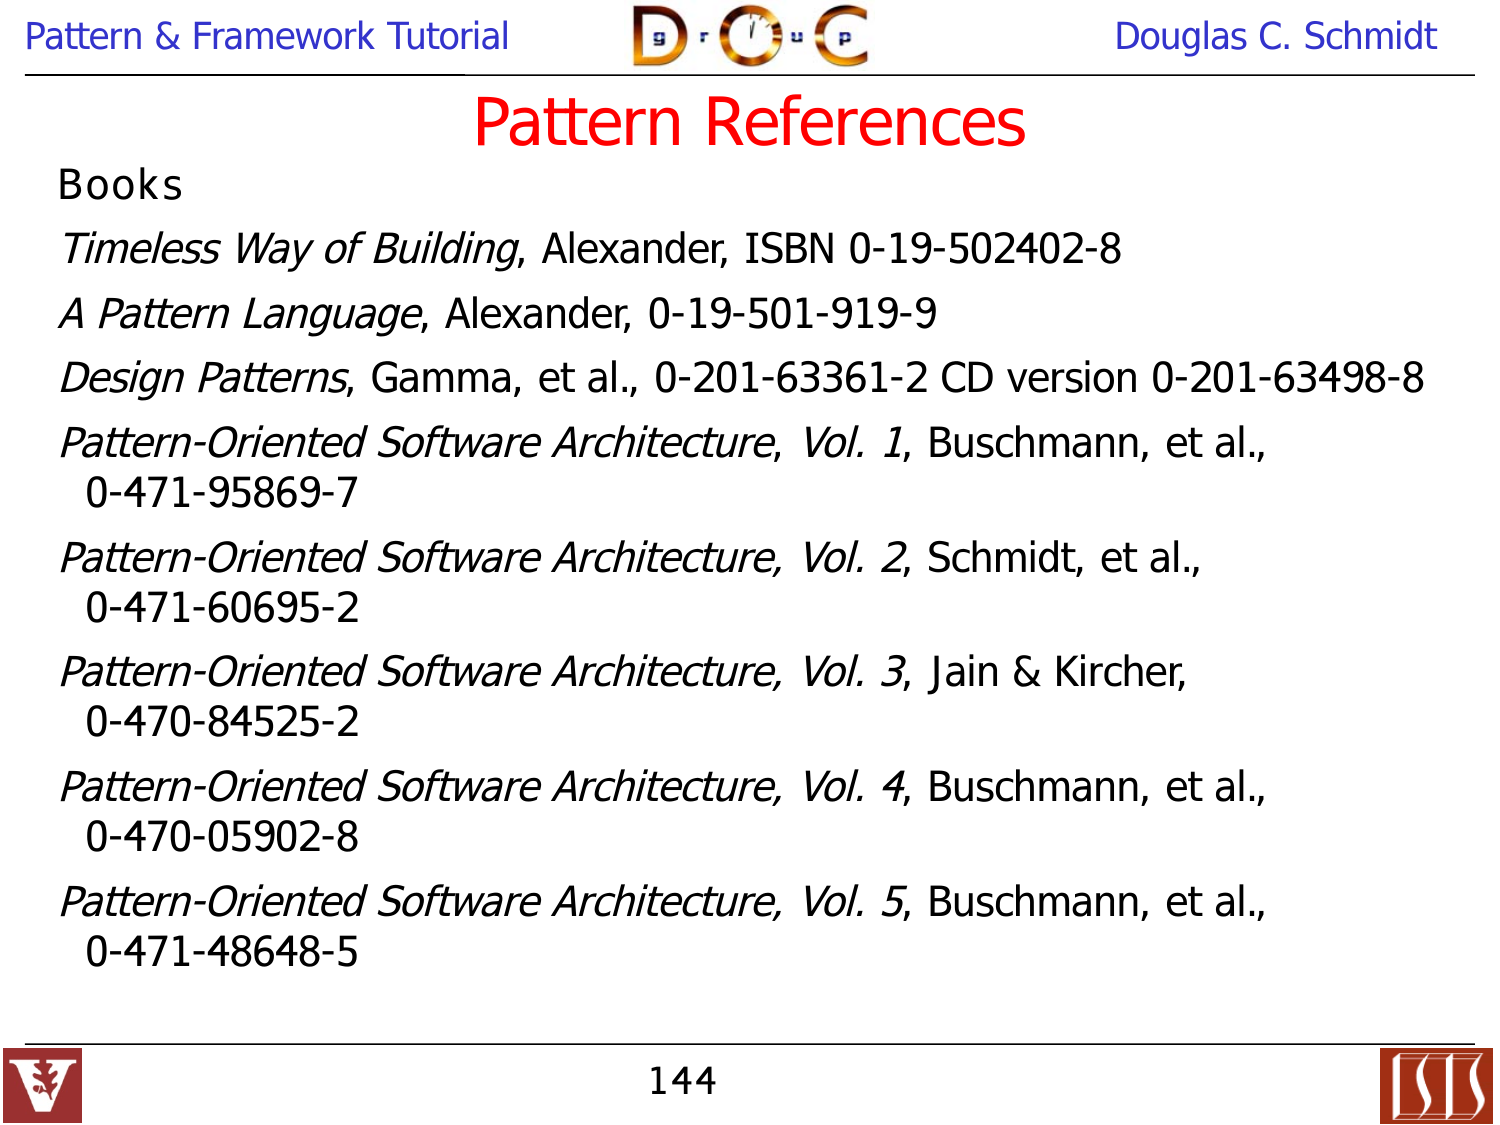

# Pattern References
Books
Timeless Way of Building, Alexander, ISBN 0-19-502402-8
A Pattern Language, Alexander, 0-19-501-919-9
Design Patterns, Gamma, et al., 0-201-63361-2 CD version 0-201-63498-8
Pattern-Oriented Software Architecture, Vol. 1, Buschmann, et al.,
0-471-95869-7
Pattern-Oriented Software Architecture, Vol. 2, Schmidt, et al.,
0-471-60695-2
Pattern-Oriented Software Architecture, Vol. 3, Jain & Kircher,
0-470-84525-2
Pattern-Oriented Software Architecture, Vol. 4, Buschmann, et al.,
0-470-05902-8
Pattern-Oriented Software Architecture, Vol. 5, Buschmann, et al.,
0-471-48648-5